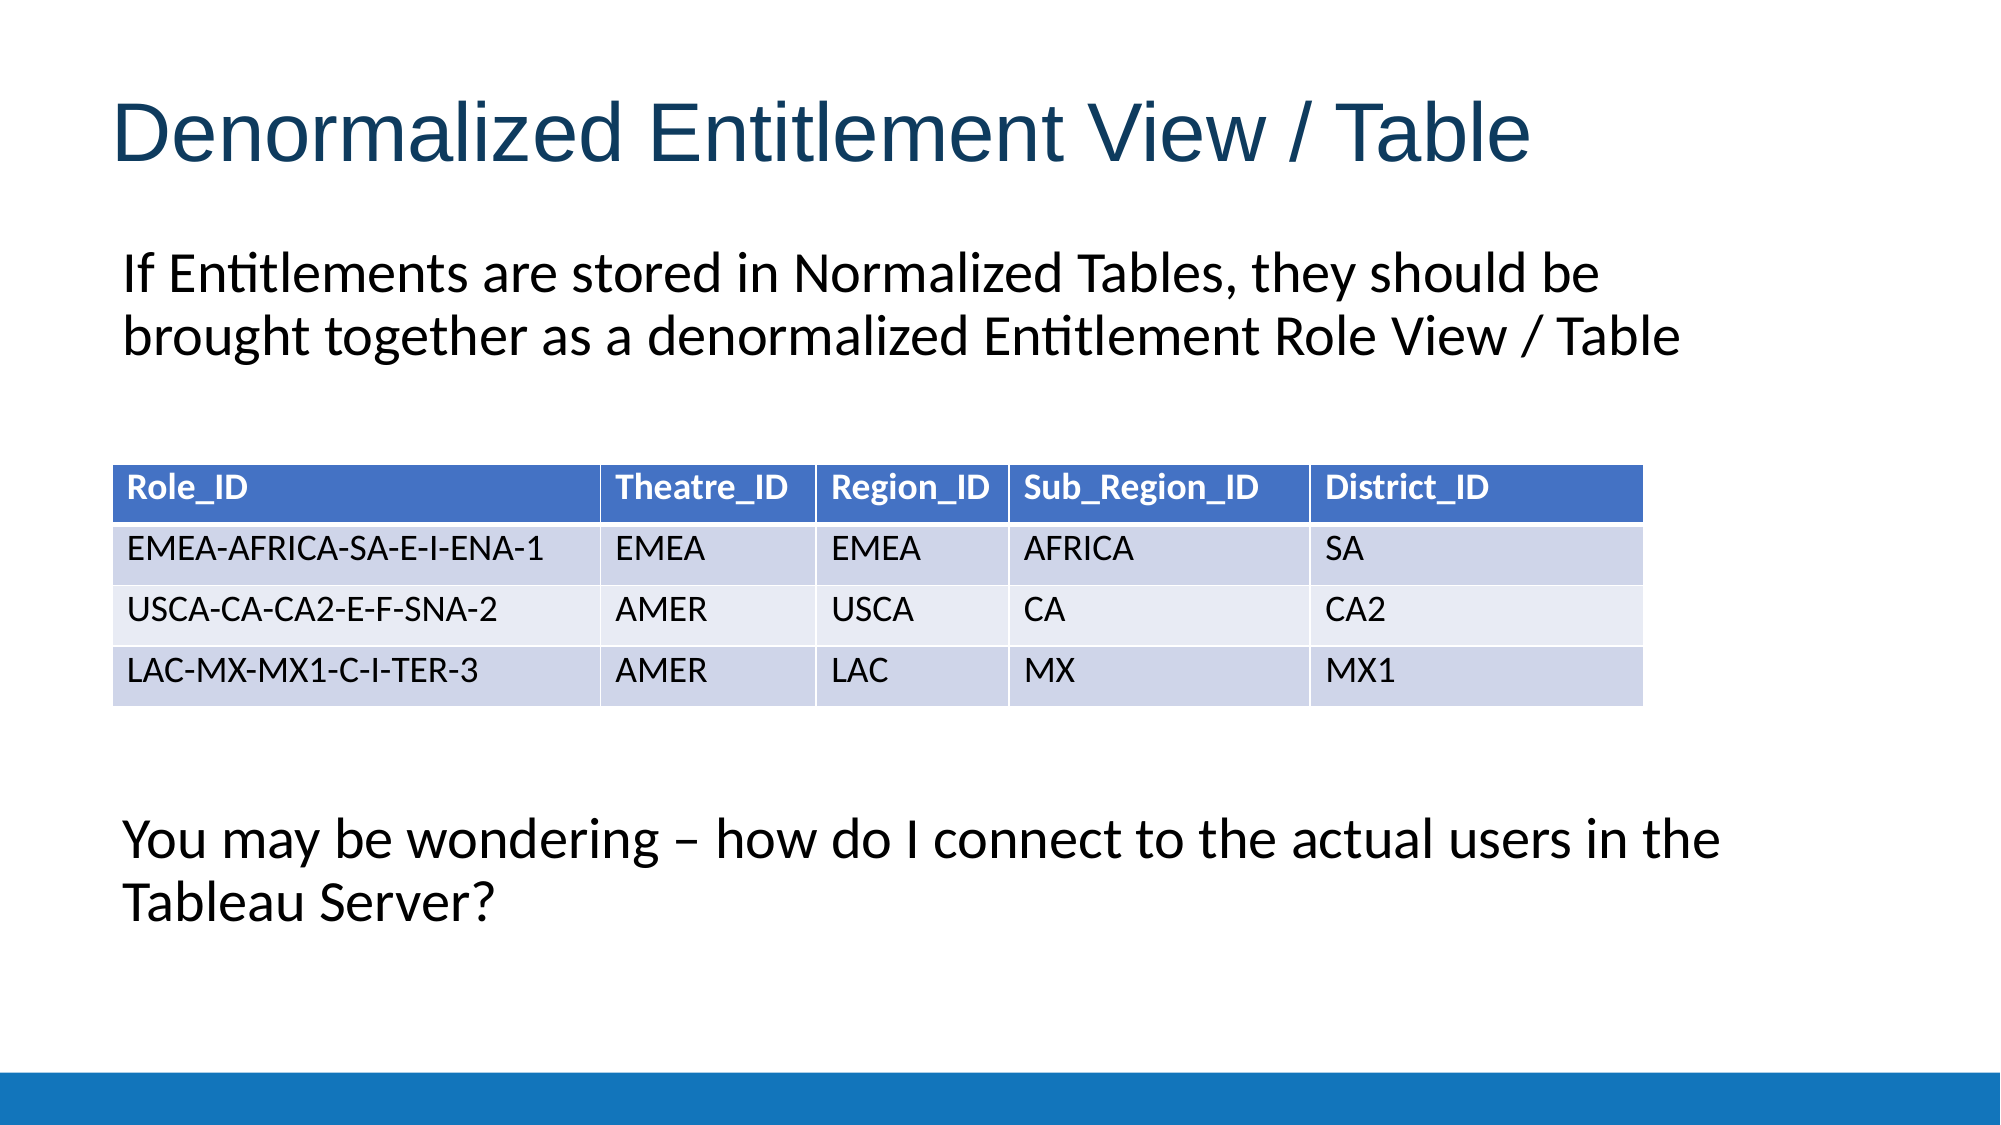

Denormalized Entitlement View / Table
If Entitlements are stored in Normalized Tables, they should be brought together as a denormalized Entitlement Role View / Table

You may be wondering – how do I connect to the actual users in the Tableau Server?

| Role\_ID | Theatre\_ID | Region\_ID | Sub\_Region\_ID | District\_ID |
| --- | --- | --- | --- | --- |
| EMEA-AFRICA-SA-E-I-ENA-1 | EMEA | EMEA | AFRICA | SA |
| USCA-CA-CA2-E-F-SNA-2 | AMER | USCA | CA | CA2 |
| LAC-MX-MX1-C-I-TER-3 | AMER | LAC | MX | MX1 |